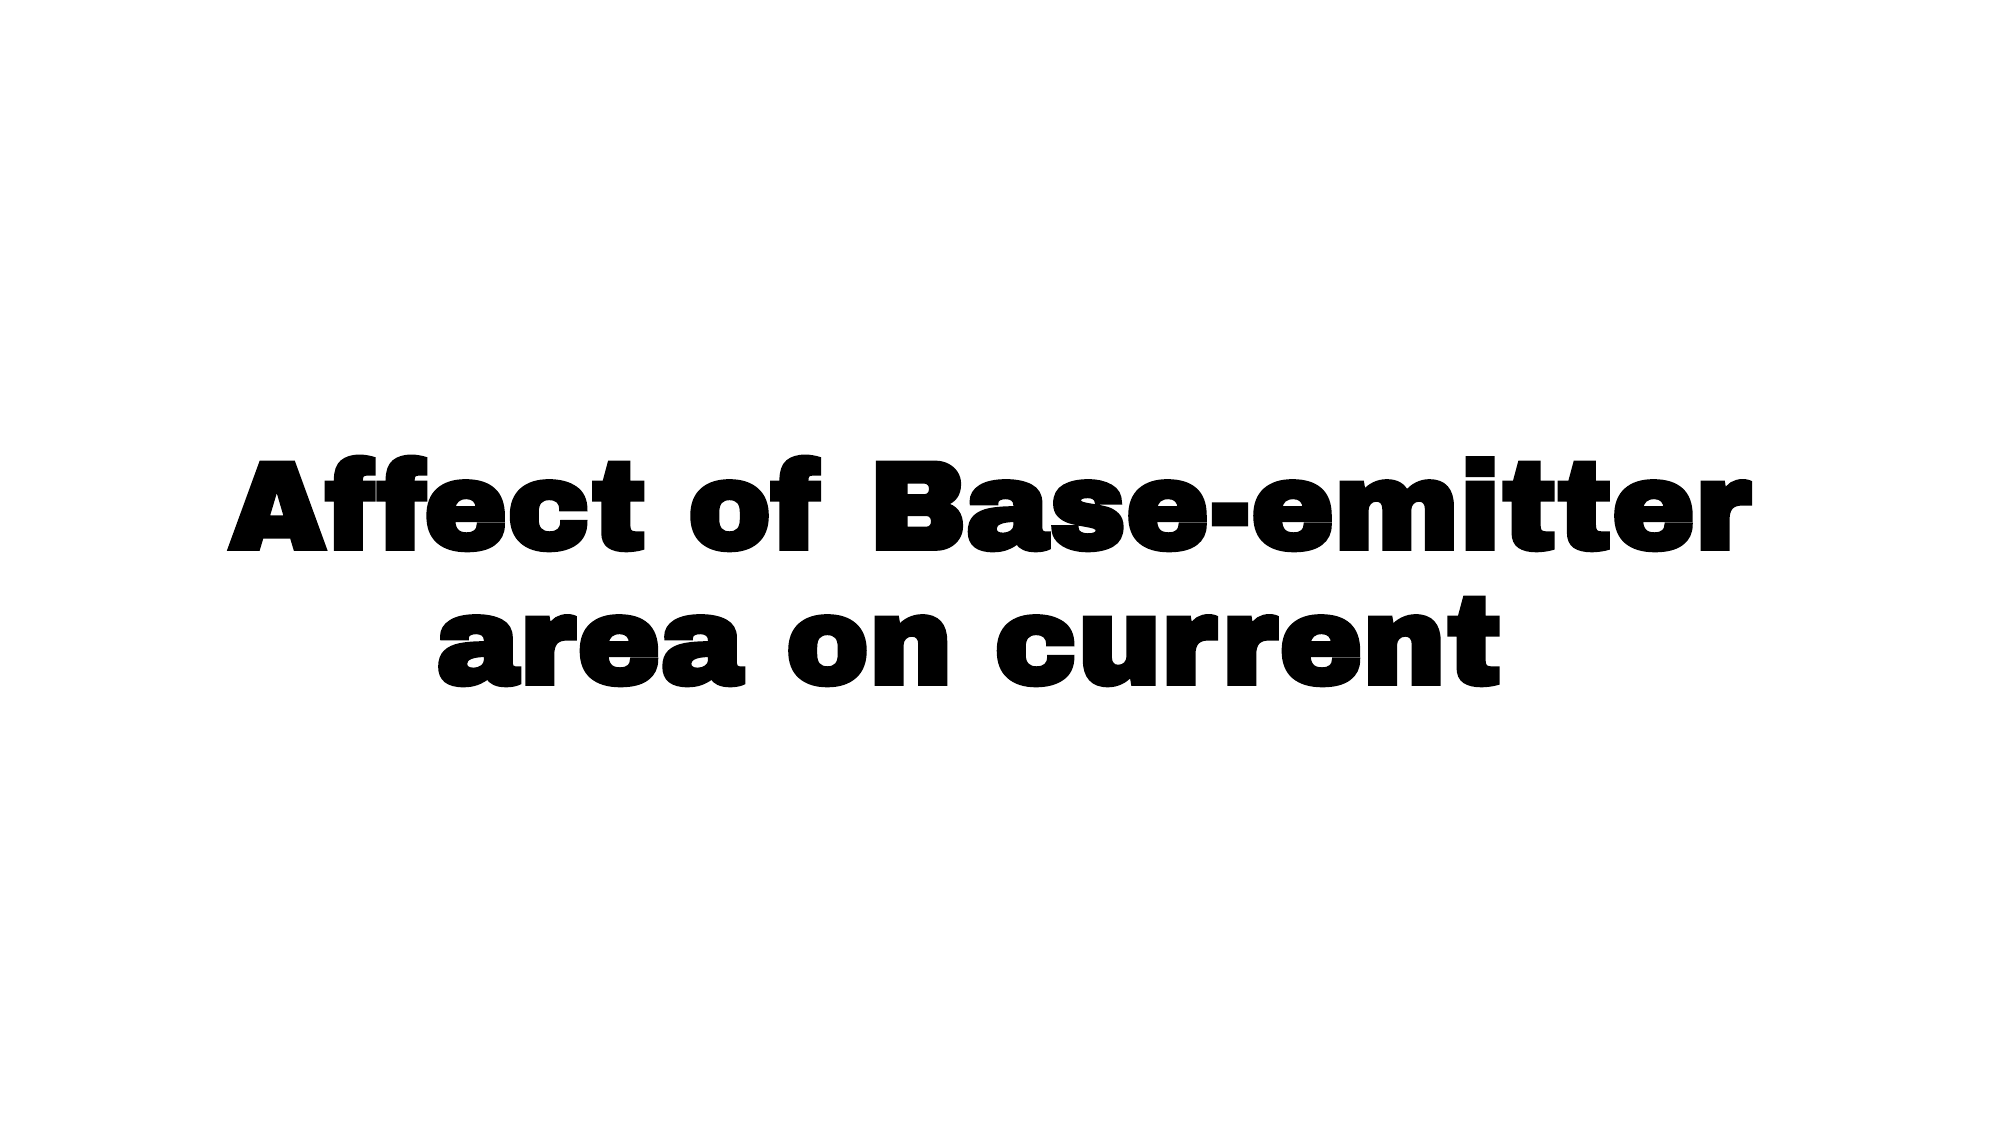

# Affect of Base-emitter area on current